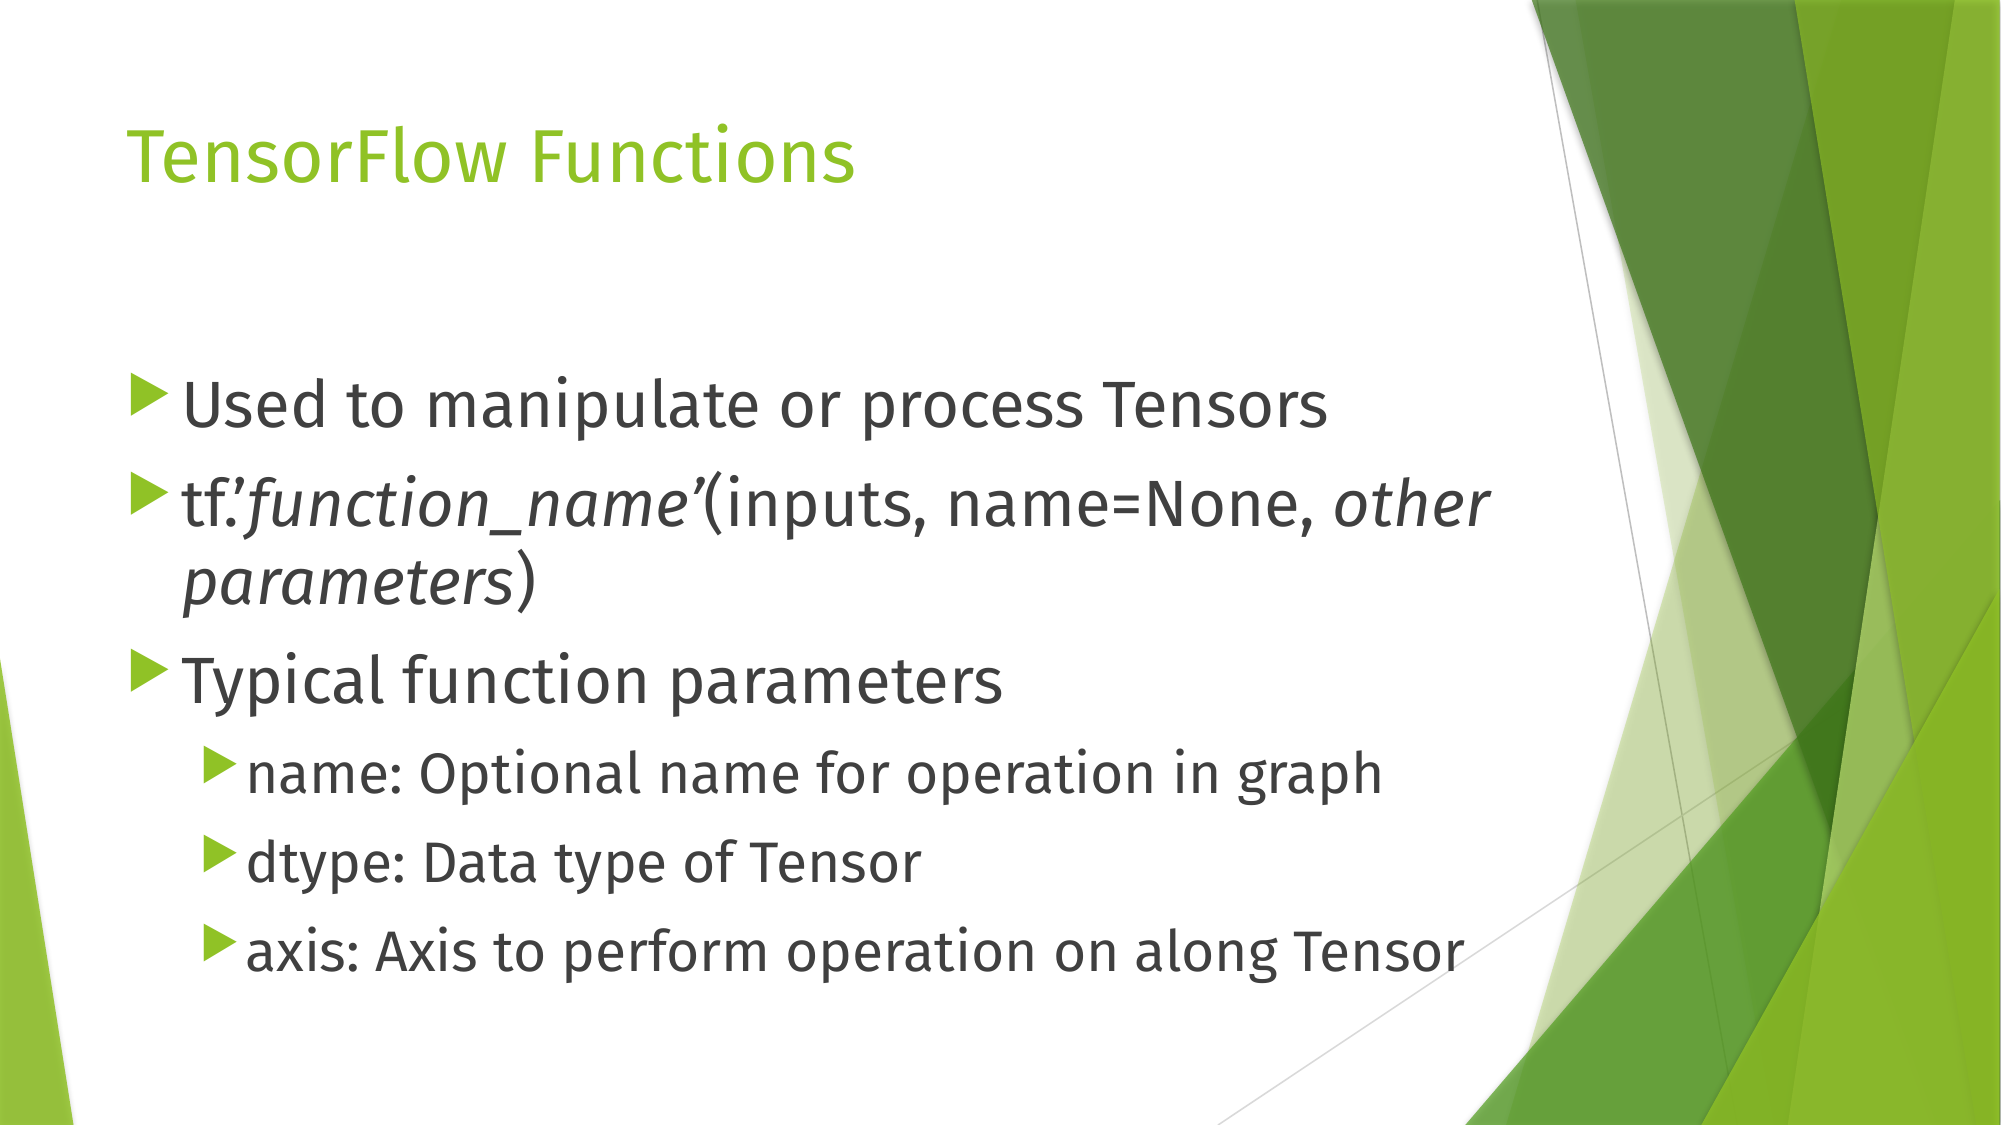

# TensorFlow Functions
Used to manipulate or process Tensors
tf.’function_name’(inputs, name=None, other parameters)
Typical function parameters
name: Optional name for operation in graph
dtype: Data type of Tensor
axis: Axis to perform operation on along Tensor